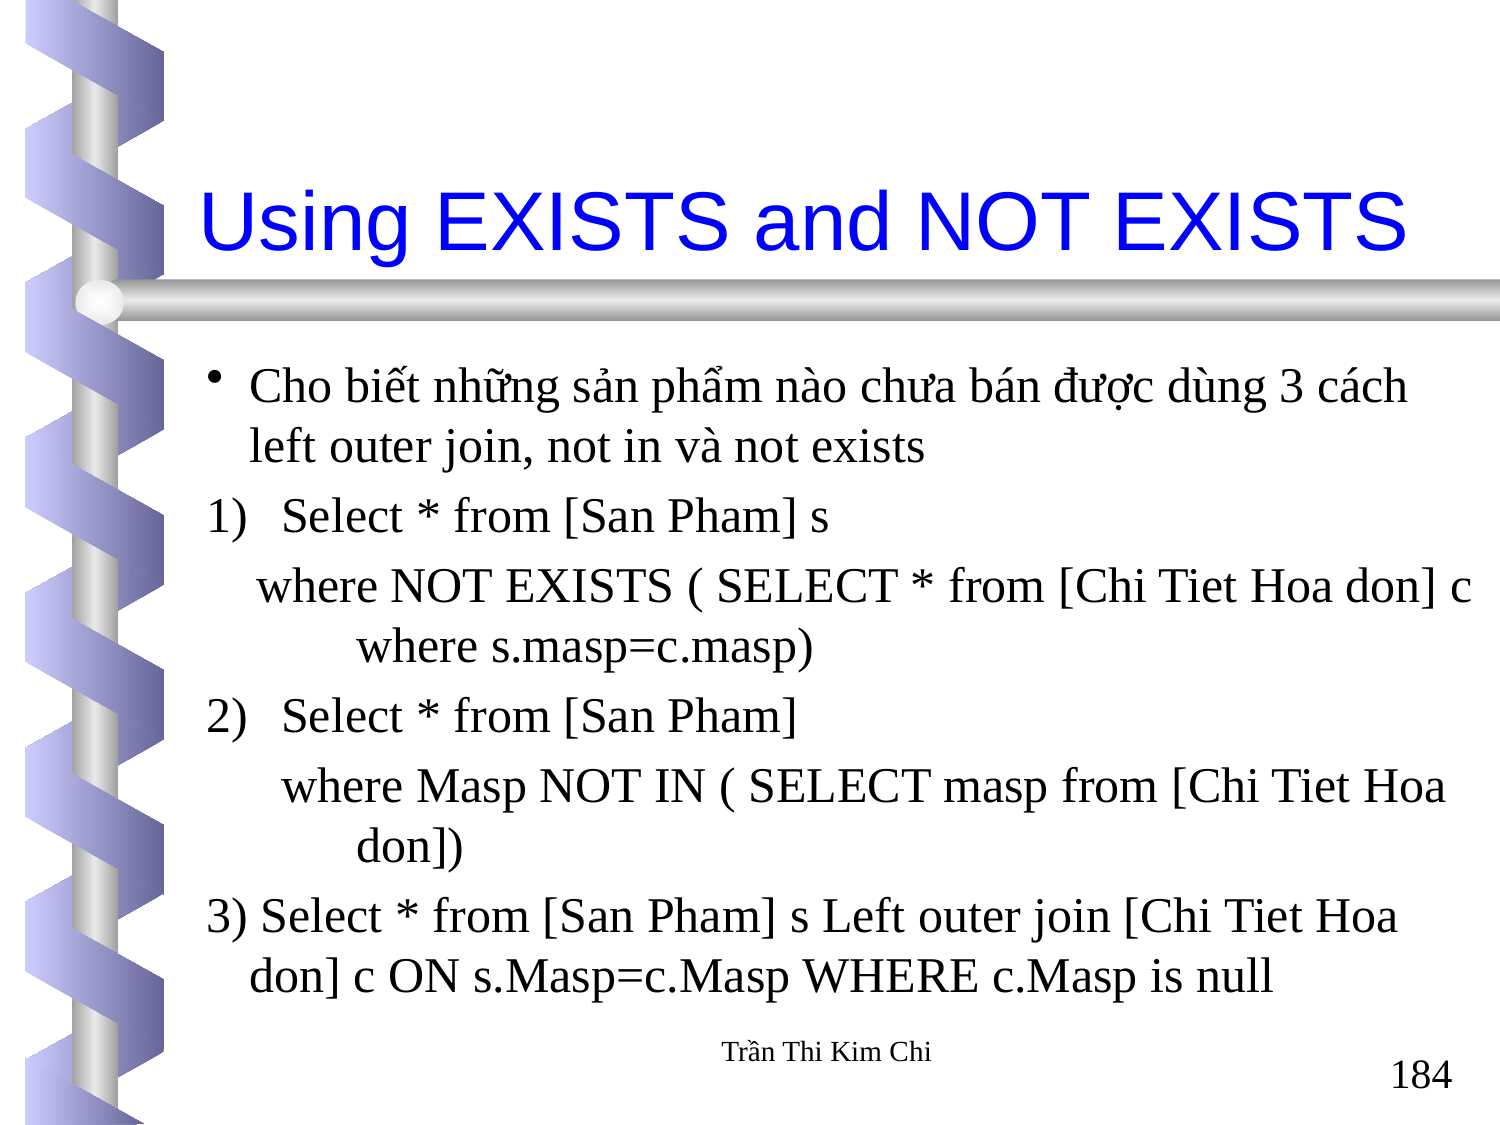

Using EXISTS and NOT EXISTS
Cho biết những sản phẩm nào chưa bán được dùng 3 cách left outer join, not in và not exists
Select * from [San Pham] s
    where NOT EXISTS ( SELECT * from [Chi Tiet Hoa don] c 	where s.masp=c.masp)
Select * from [San Pham]
      where Masp NOT IN ( SELECT masp from [Chi Tiet Hoa 	don])
3) Select * from [San Pham] s Left outer join [Chi Tiet Hoa don] c ON s.Masp=c.Masp WHERE c.Masp is null

Trần Thi Kim Chi